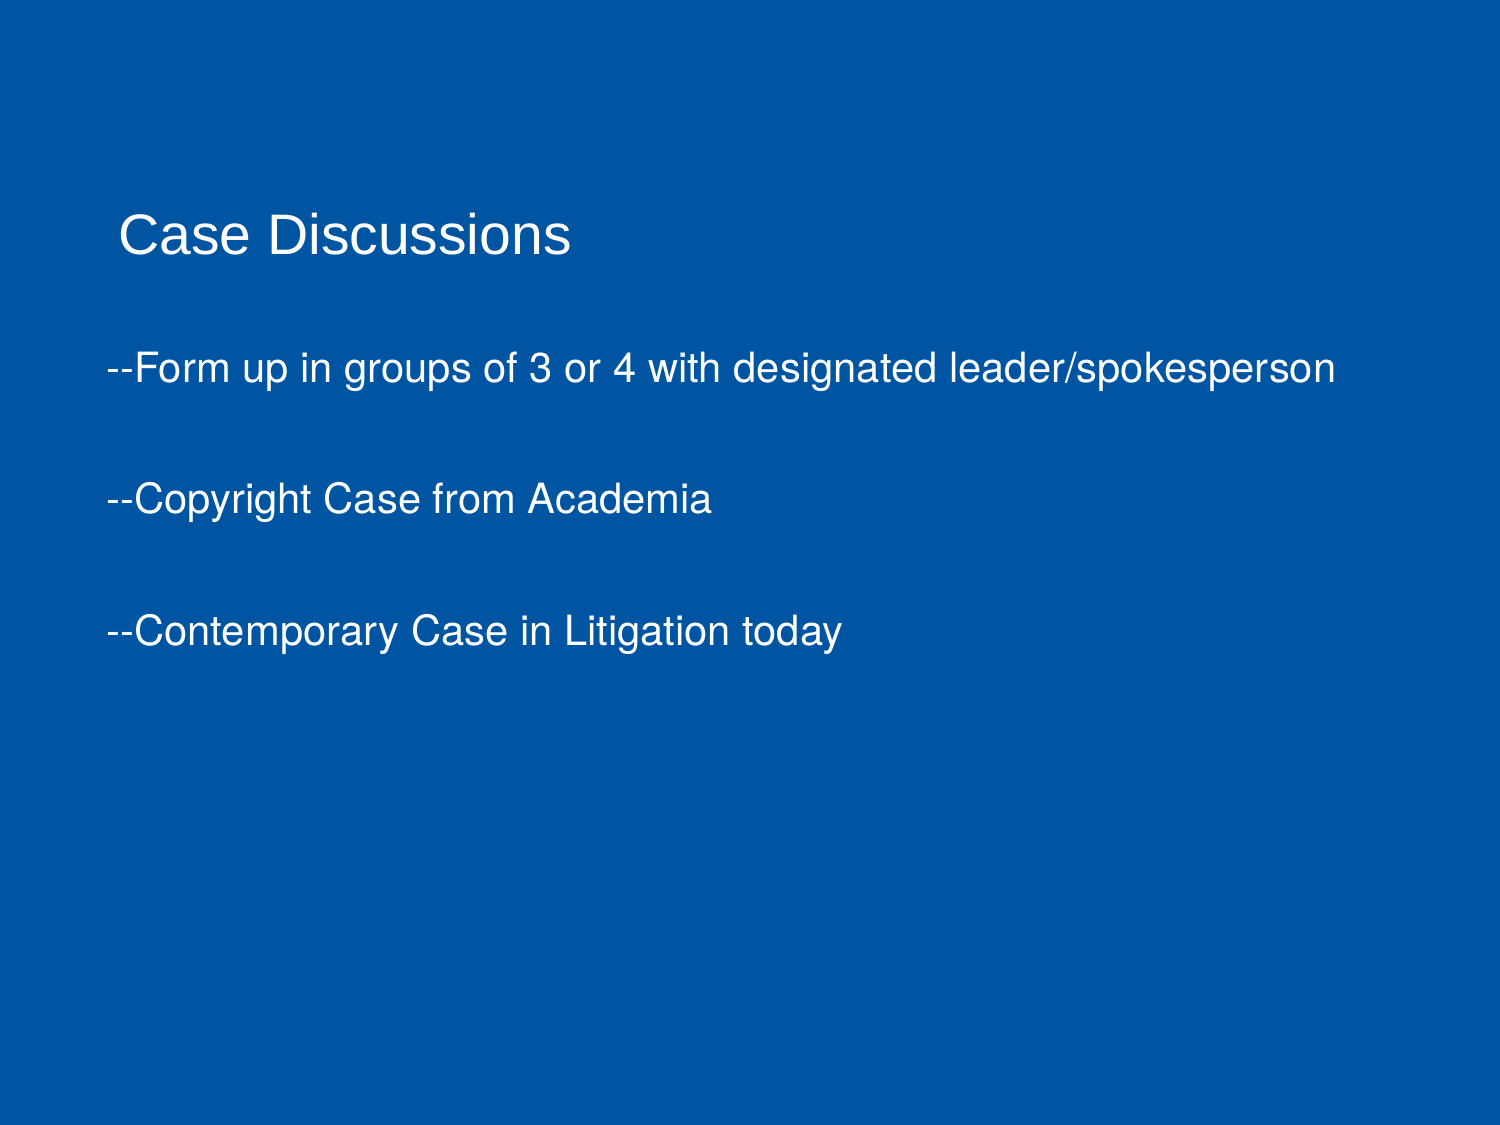

# Case Discussions
--Form up in groups of 3 or 4 with designated leader/spokesperson

--Copyright Case from Academia

--Contemporary Case in Litigation today